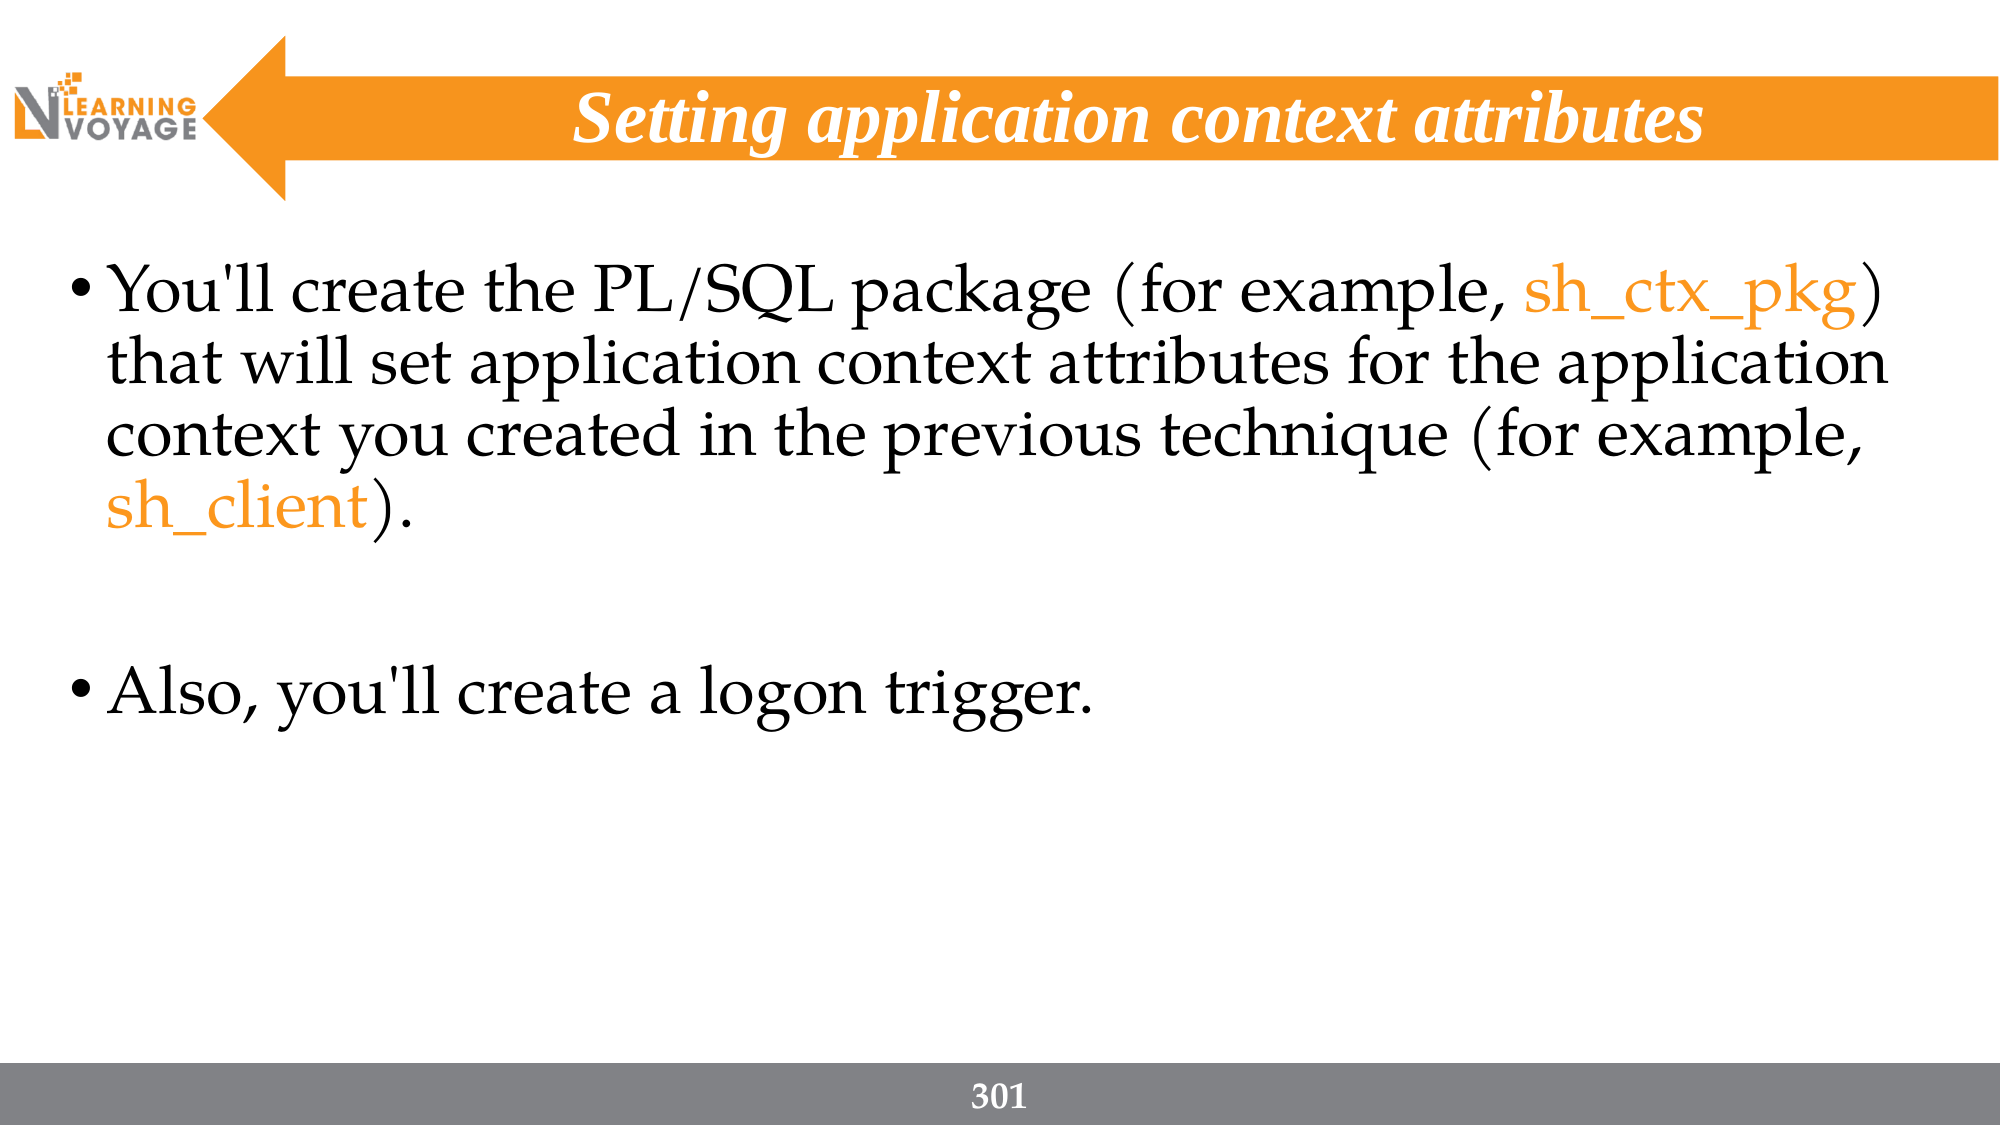

# Setting application context attributes
You'll create the PL/SQL package (for example, sh_ctx_pkg) that will set application context attributes for the application context you created in the previous technique (for example, sh_client).

Also, you'll create a logon trigger.

301